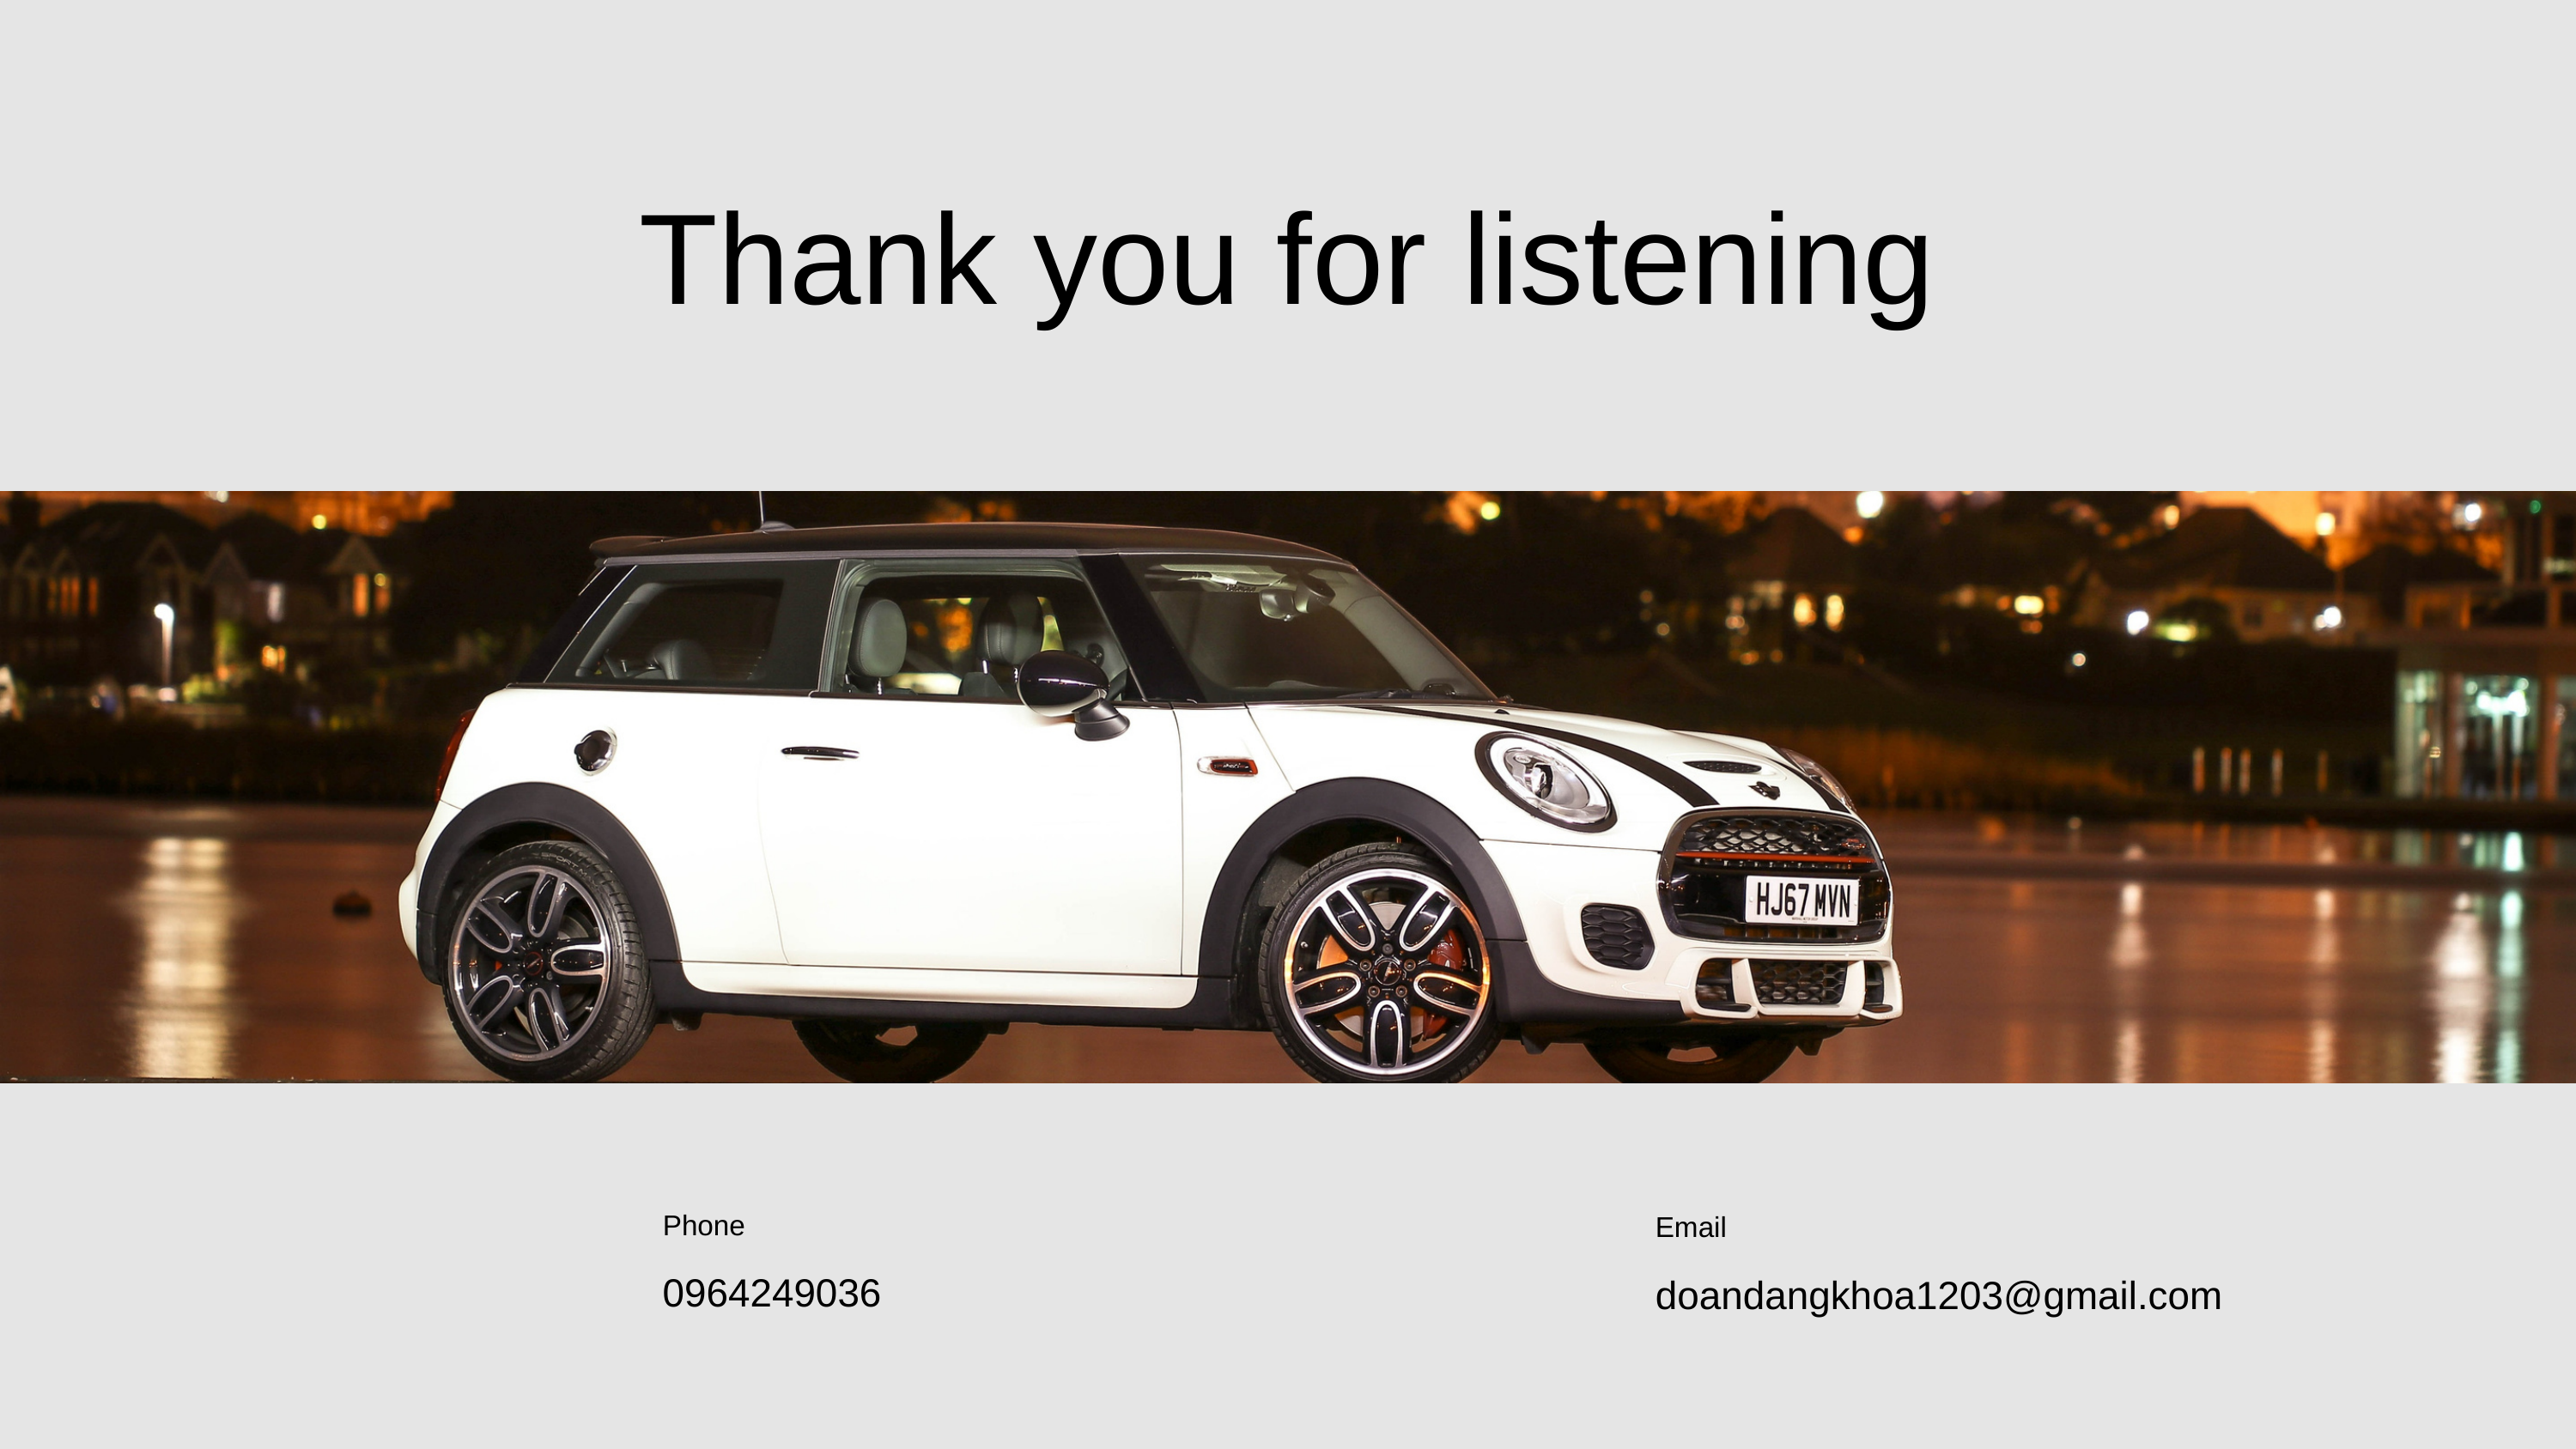

Thank you for listening

Phone
Email
0964249036
doandangkhoa1203@gmail.com